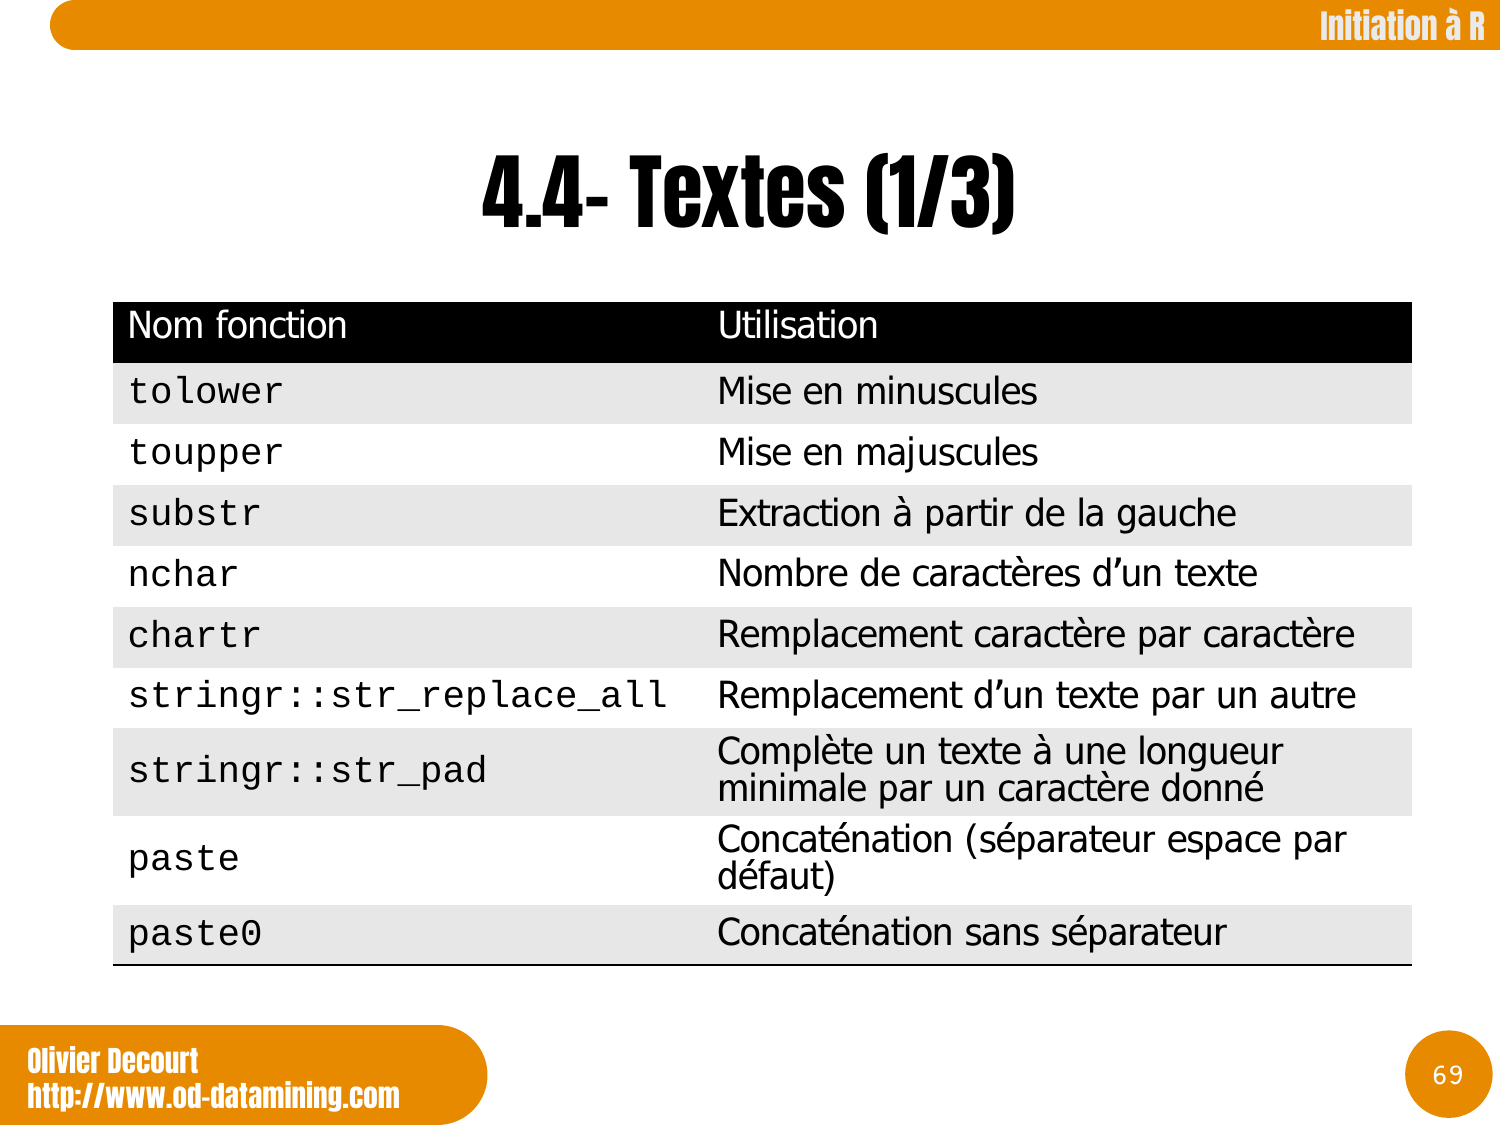

# 4.4- Textes (1/3)
| Nom fonction | Utilisation |
| --- | --- |
| tolower | Mise en minuscules |
| toupper | Mise en majuscules |
| substr | Extraction à partir de la gauche |
| nchar | Nombre de caractères d’un texte |
| chartr | Remplacement caractère par caractère |
| stringr::str\_replace\_all | Remplacement d’un texte par un autre |
| stringr::str\_pad | Complète un texte à une longueur minimale par un caractère donné |
| paste | Concaténation (séparateur espace par défaut) |
| paste0 | Concaténation sans séparateur |